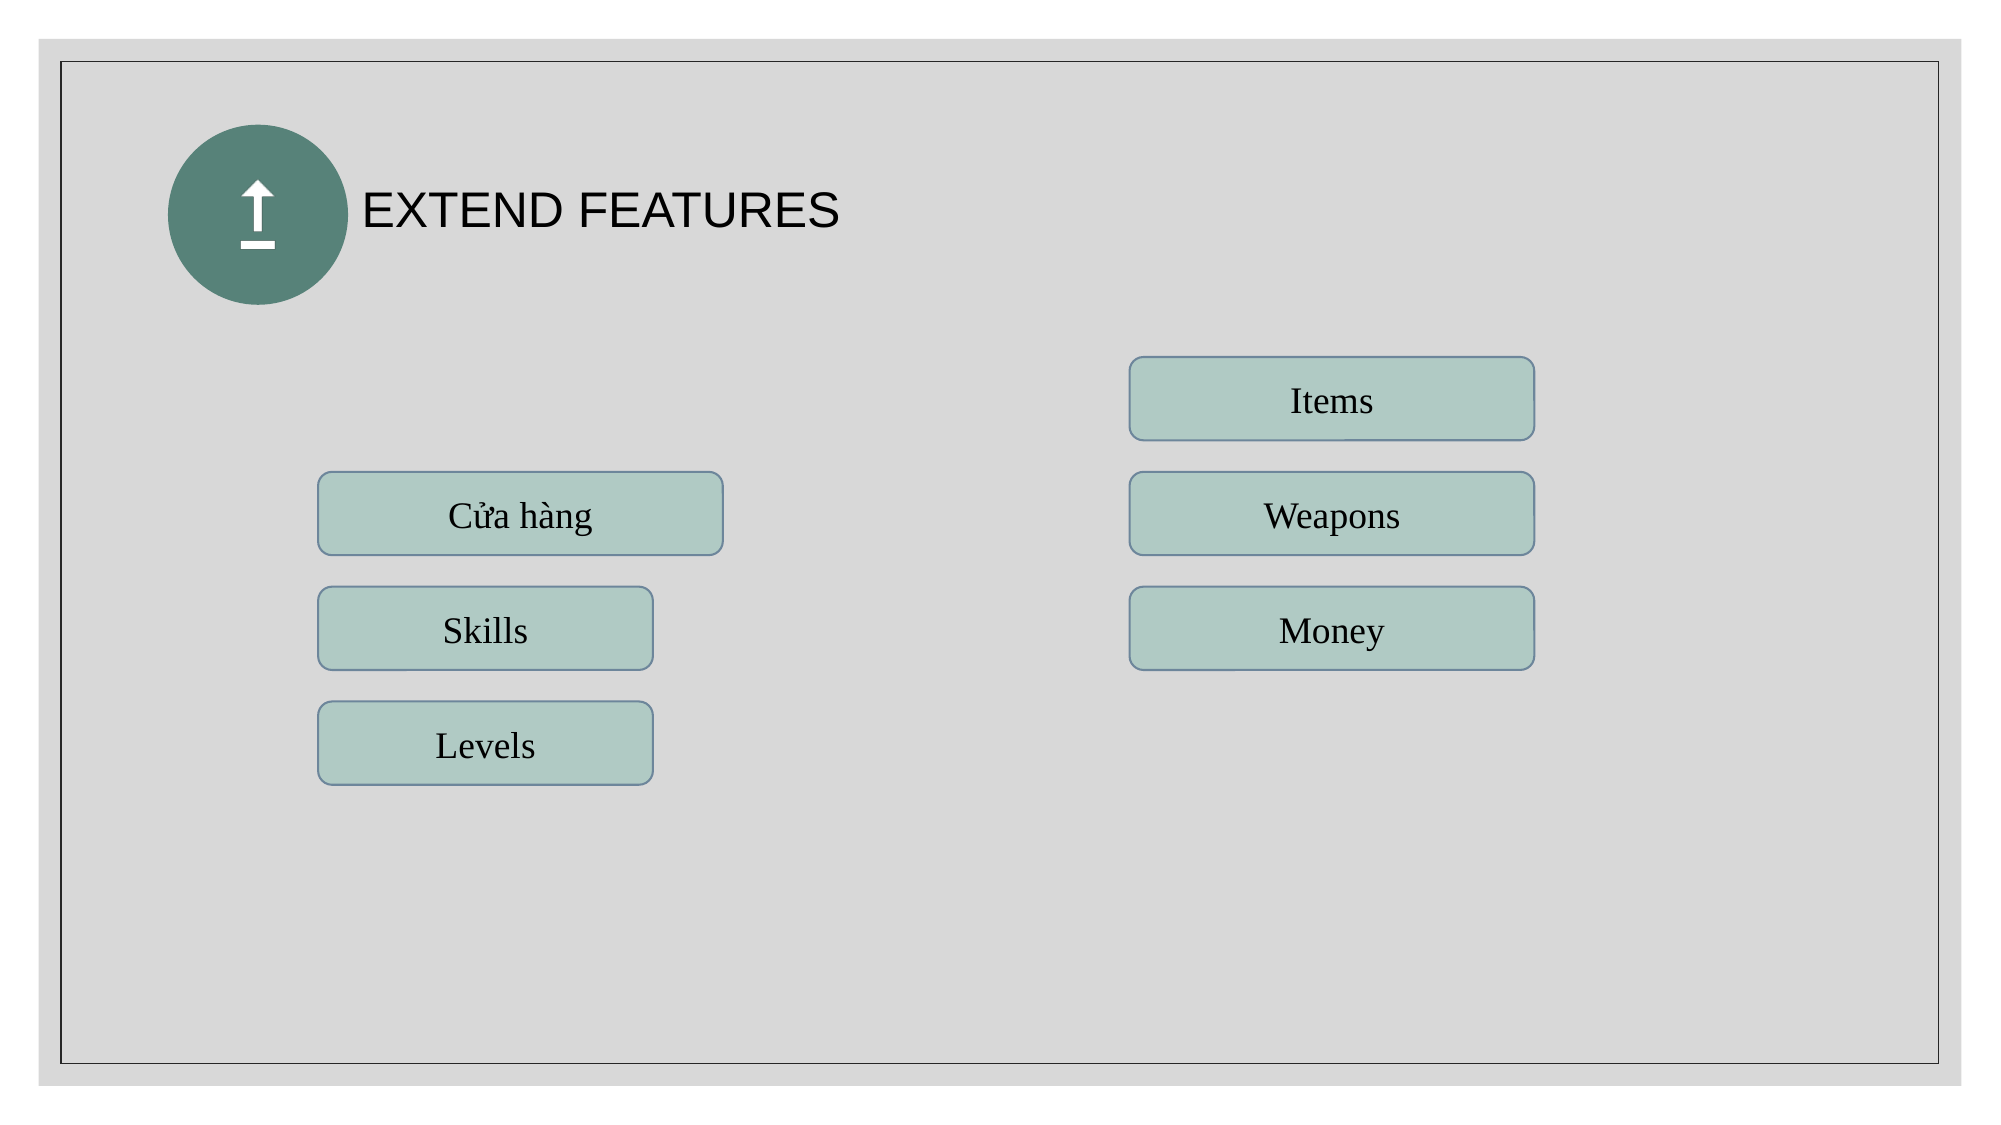

EXTEND FEATURES
Items
Cửa hàng
Weapons
Skills
Money
Levels